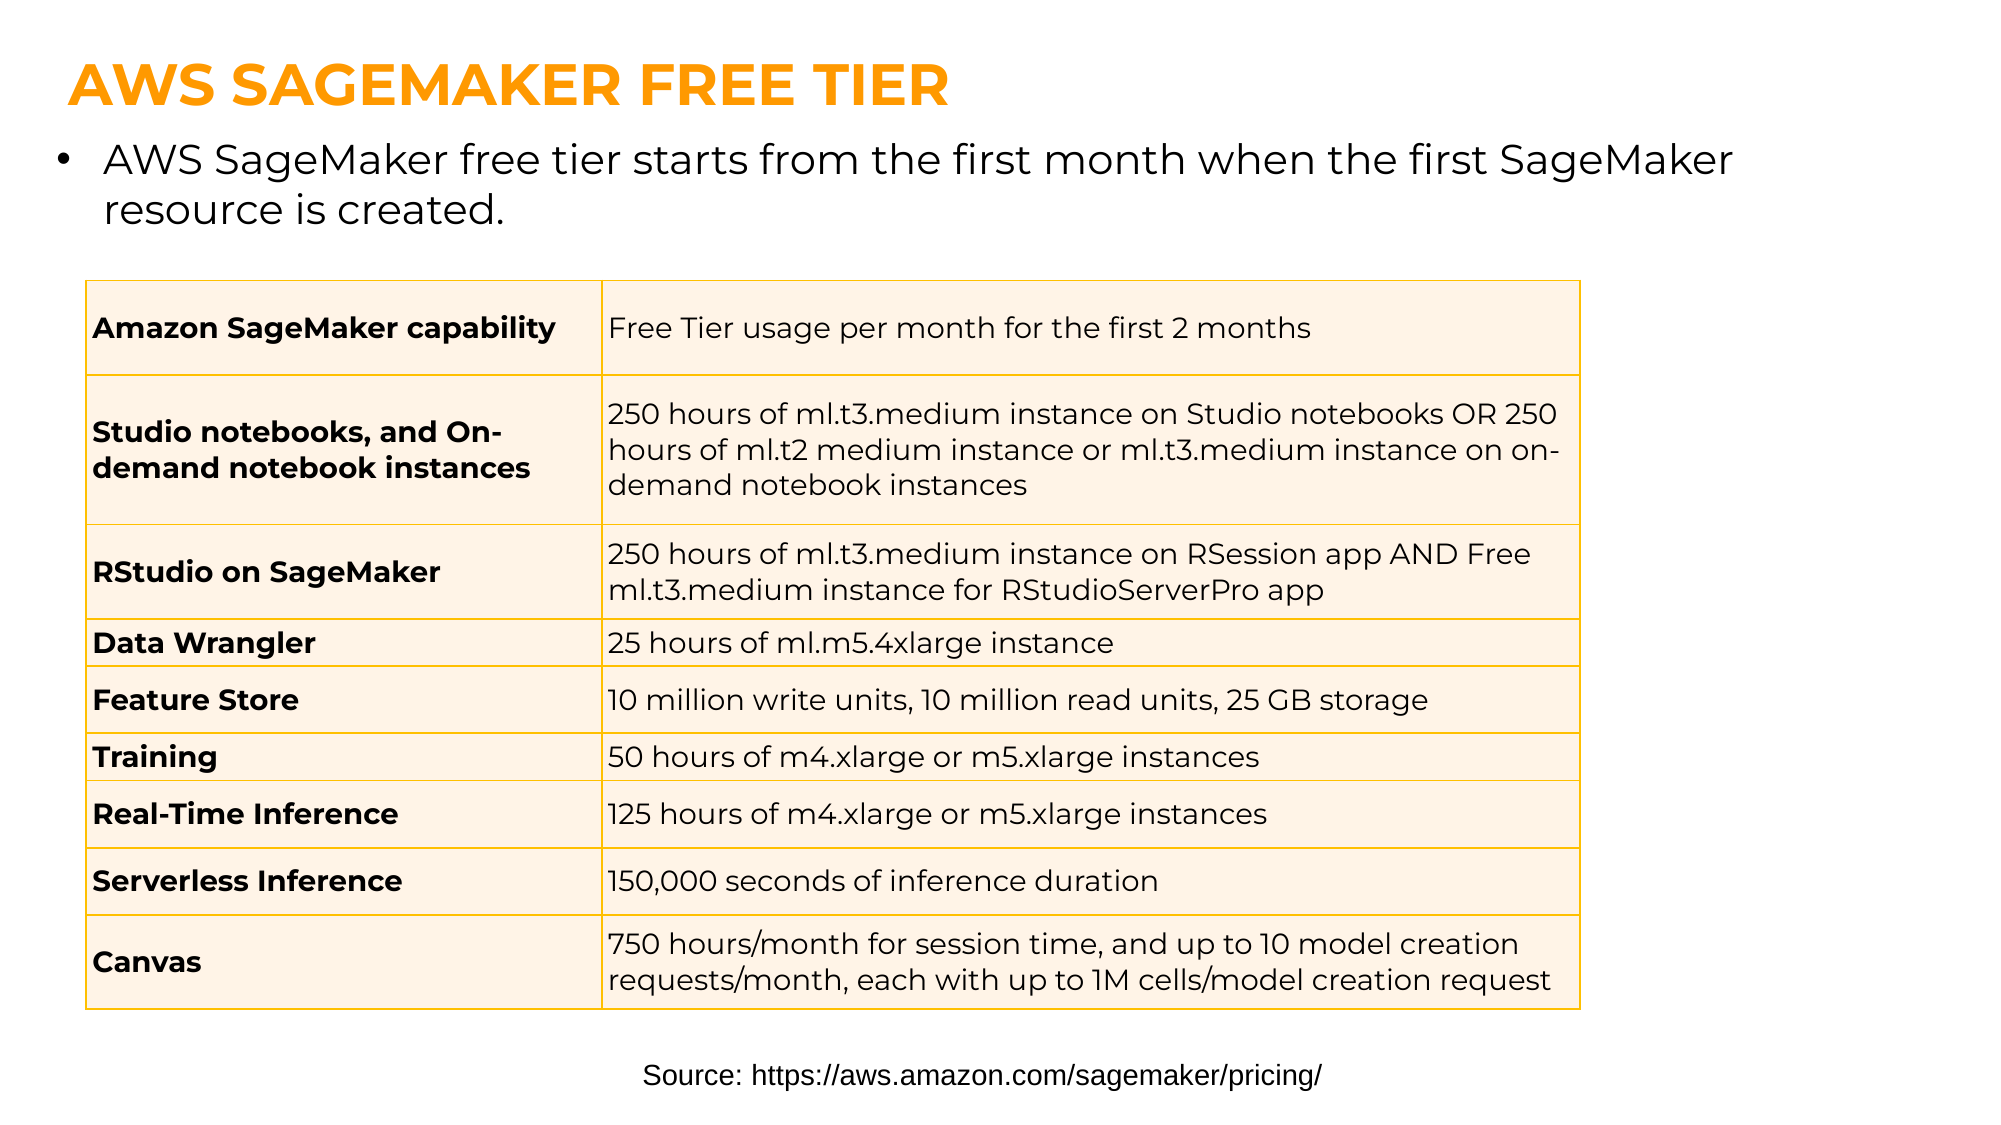

AWS SAGEMAKER FREE TIER
AWS SageMaker free tier starts from the first month when the first SageMaker resource is created.
| Amazon SageMaker capability | Free Tier usage per month for the first 2 months |
| --- | --- |
| Studio notebooks, and On-demand notebook instances | 250 hours of ml.t3.medium instance on Studio notebooks OR 250 hours of ml.t2 medium instance or ml.t3.medium instance on on-demand notebook instances |
| RStudio on SageMaker | 250 hours of ml.t3.medium instance on RSession app AND Free ml.t3.medium instance for RStudioServerPro app |
| Data Wrangler | 25 hours of ml.m5.4xlarge instance |
| Feature Store | 10 million write units, 10 million read units, 25 GB storage |
| Training | 50 hours of m4.xlarge or m5.xlarge instances |
| Real-Time Inference | 125 hours of m4.xlarge or m5.xlarge instances |
| Serverless Inference | 150,000 seconds of inference duration |
| Canvas | 750 hours/month for session time, and up to 10 model creation requests/month, each with up to 1M cells/model creation request |
Source: https://aws.amazon.com/sagemaker/pricing/